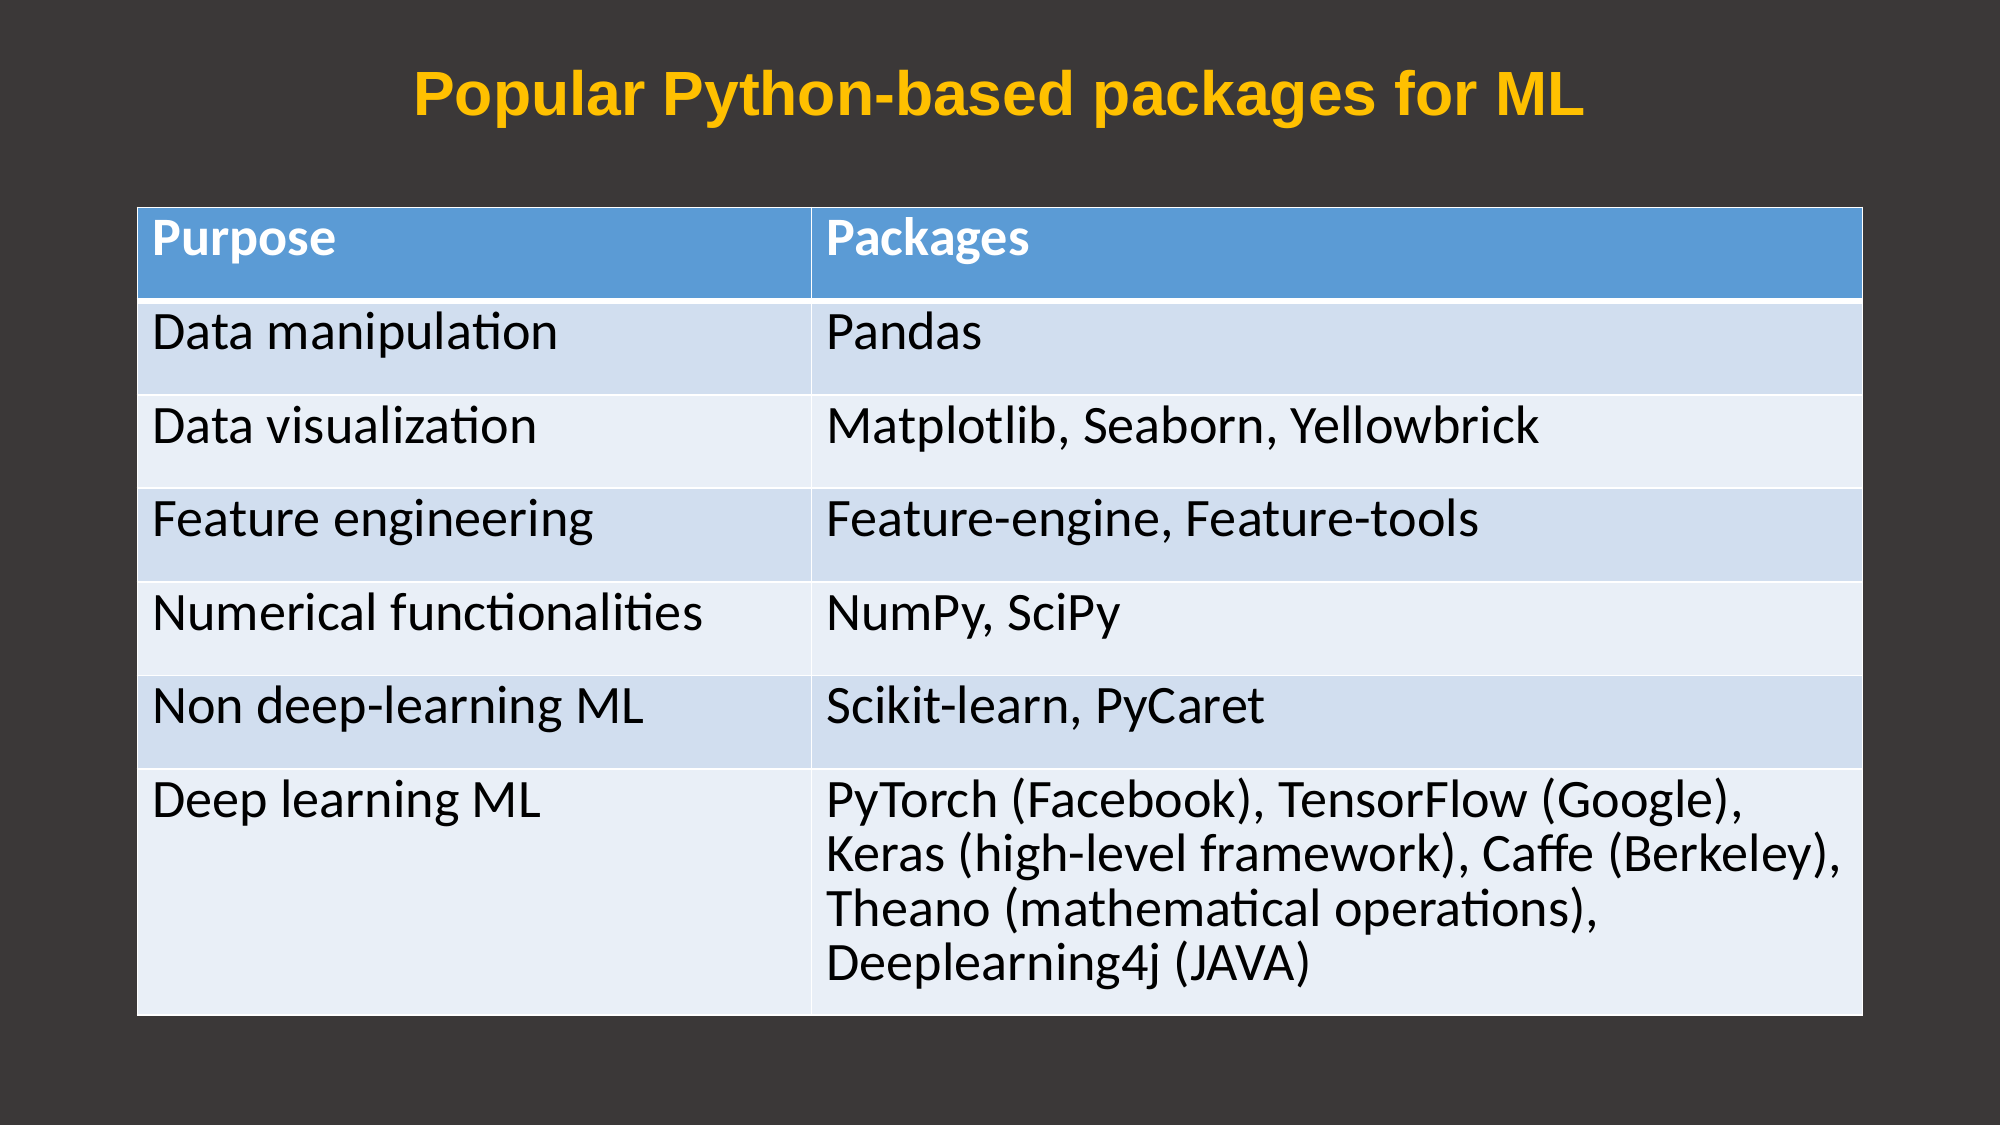

# Popular Python-based packages for ML
| Purpose | Packages |
| --- | --- |
| Data manipulation | Pandas |
| Data visualization | Matplotlib, Seaborn, Yellowbrick |
| Feature engineering | Feature-engine, Feature-tools |
| Numerical functionalities | NumPy, SciPy |
| Non deep-learning ML | Scikit-learn, PyCaret |
| Deep learning ML | PyTorch (Facebook), TensorFlow (Google), Keras (high-level framework), Caffe (Berkeley), Theano (mathematical operations), Deeplearning4j (JAVA) |